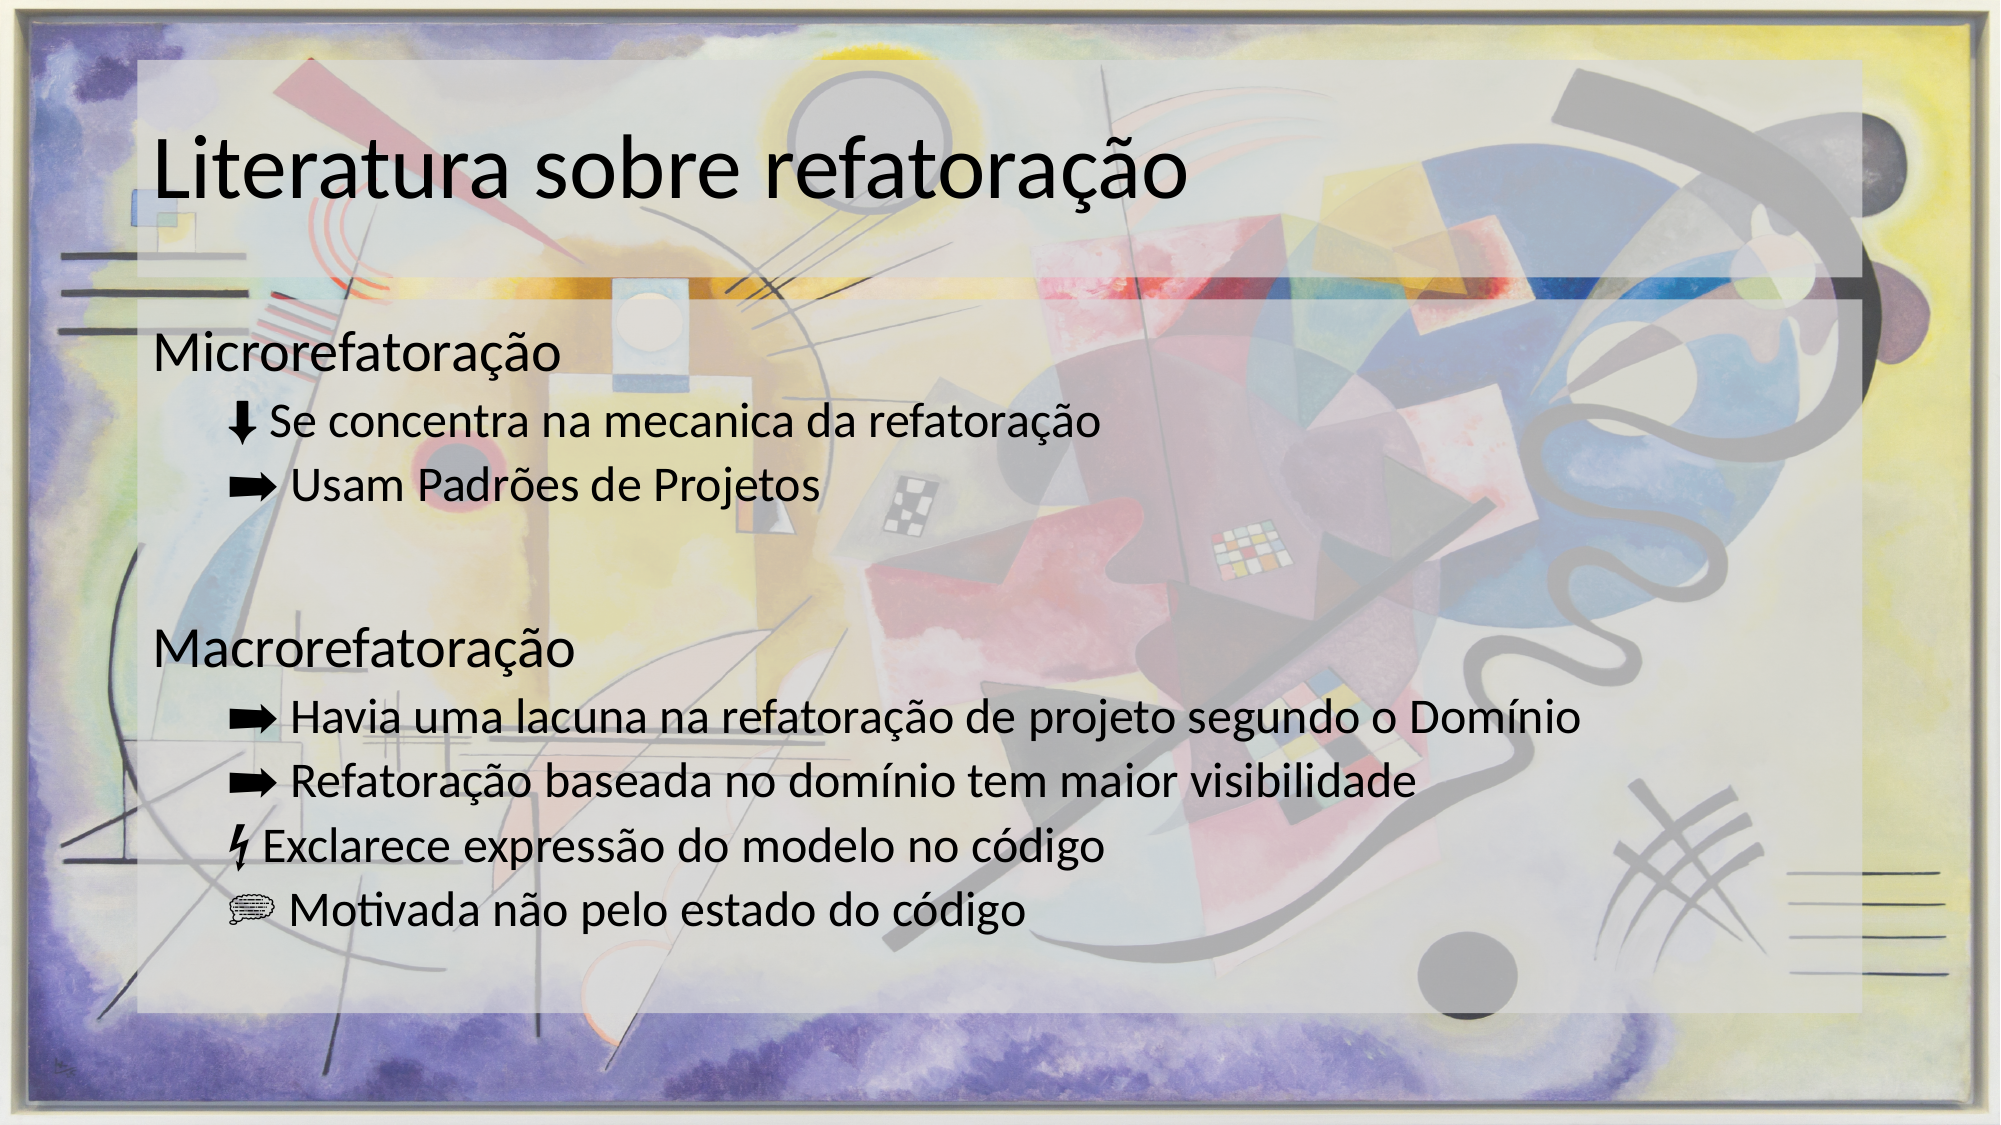

# Literatura sobre refatoração
Microrefatoração
⬇️ Se concentra na mecanica da refatoração
➡️ Usam Padrões de Projetos

Macrorefatoração
➡️ Havia uma lacuna na refatoração de projeto segundo o Domínio
➡️ Refatoração baseada no domínio tem maior visibilidade
⚡ Exclarece expressão do modelo no código
💭 Motivada não pelo estado do código